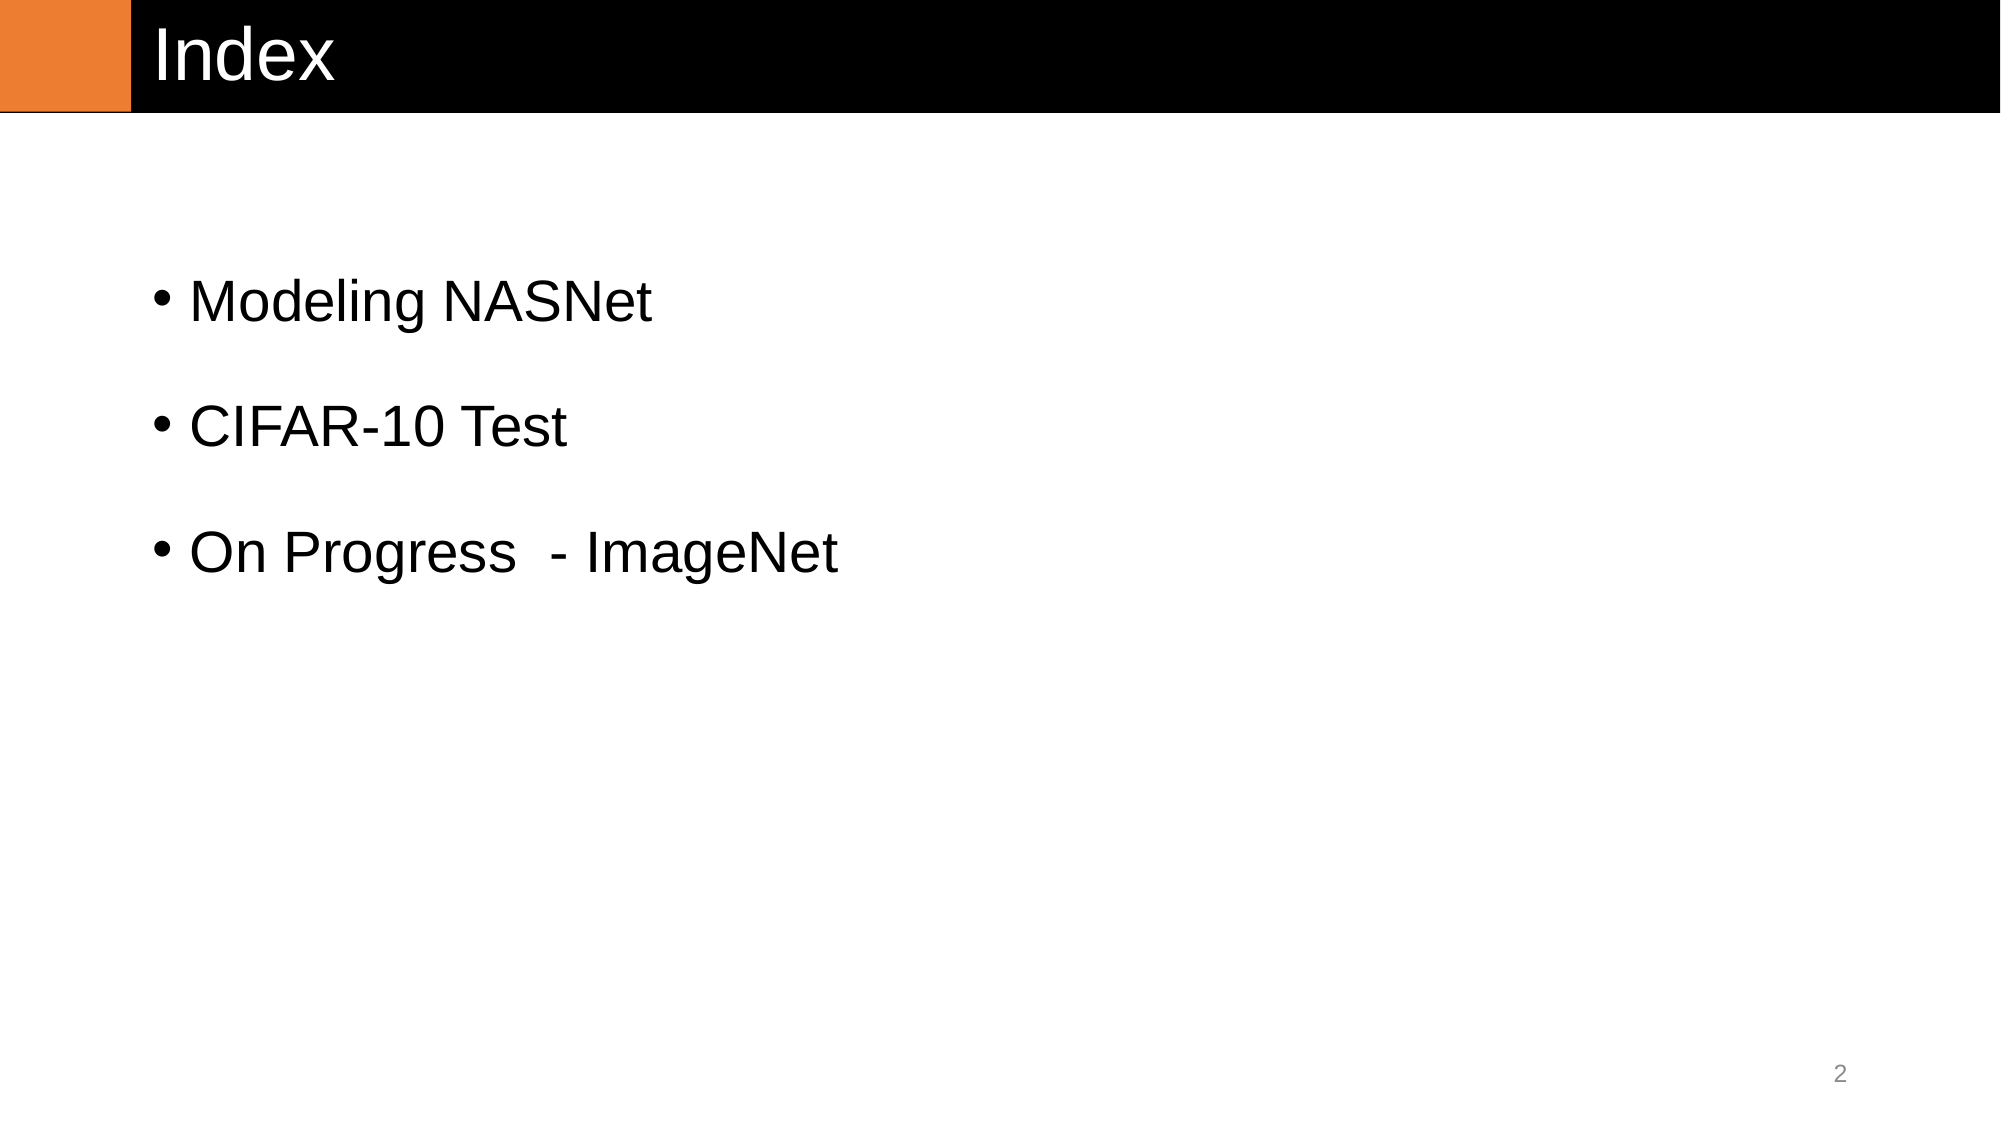

# Index
Modeling NASNet
CIFAR-10 Test
On Progress  - ImageNet

2